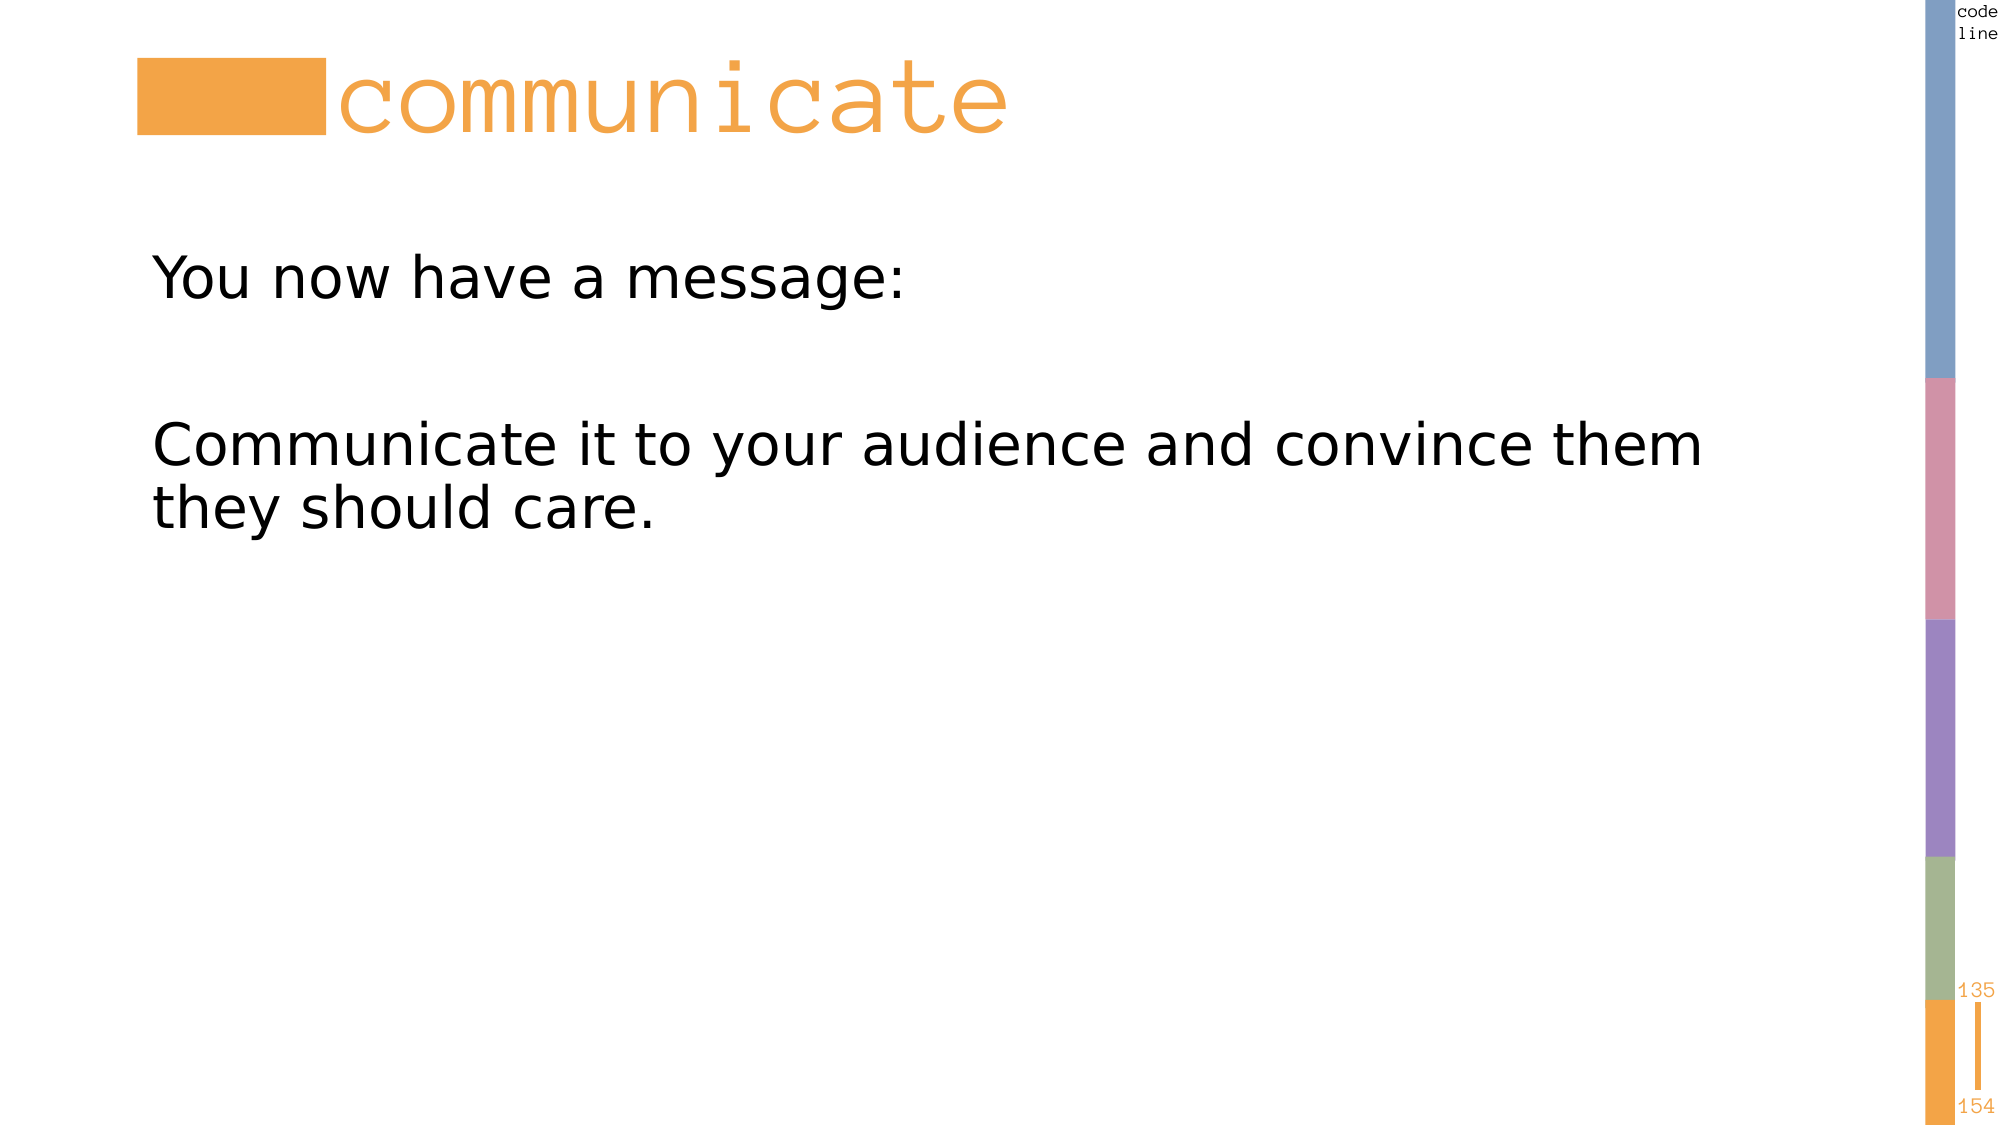

code line

# communicate

You now have a message:

Communicate it to your audience and convince them they should care.
135
154